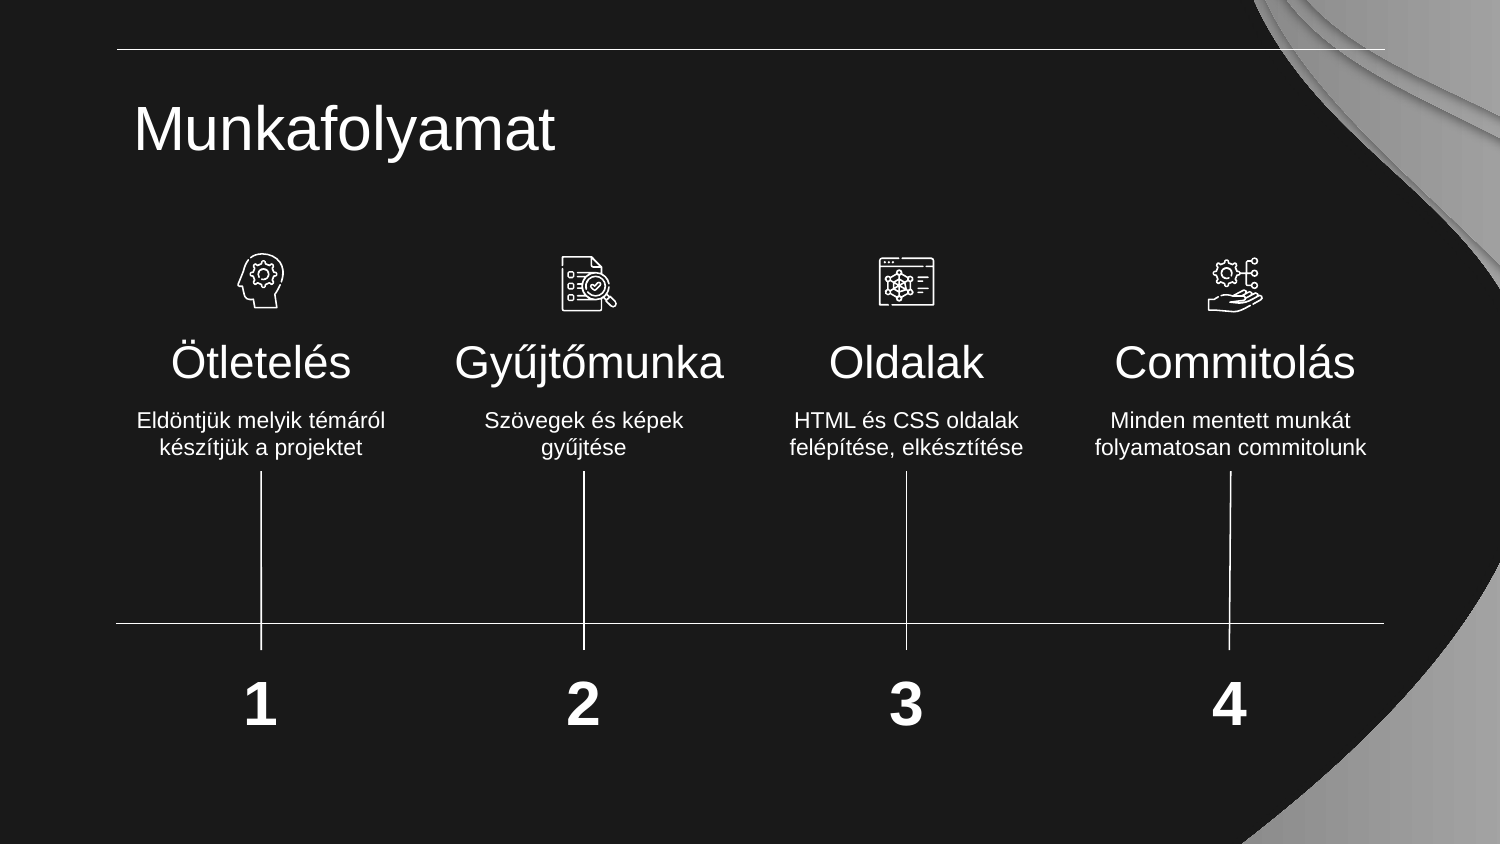

# Munkafolyamat

Ötletelés
Gyűjtőmunka
Oldalak
Commitolás
Eldöntjük melyik témáról készítjük a projektet
Szövegek és képek gyűjtése
HTML és CSS oldalak felépítése, elkésztítése
Minden mentett munkát folyamatosan commitolunk
1
2
3
4